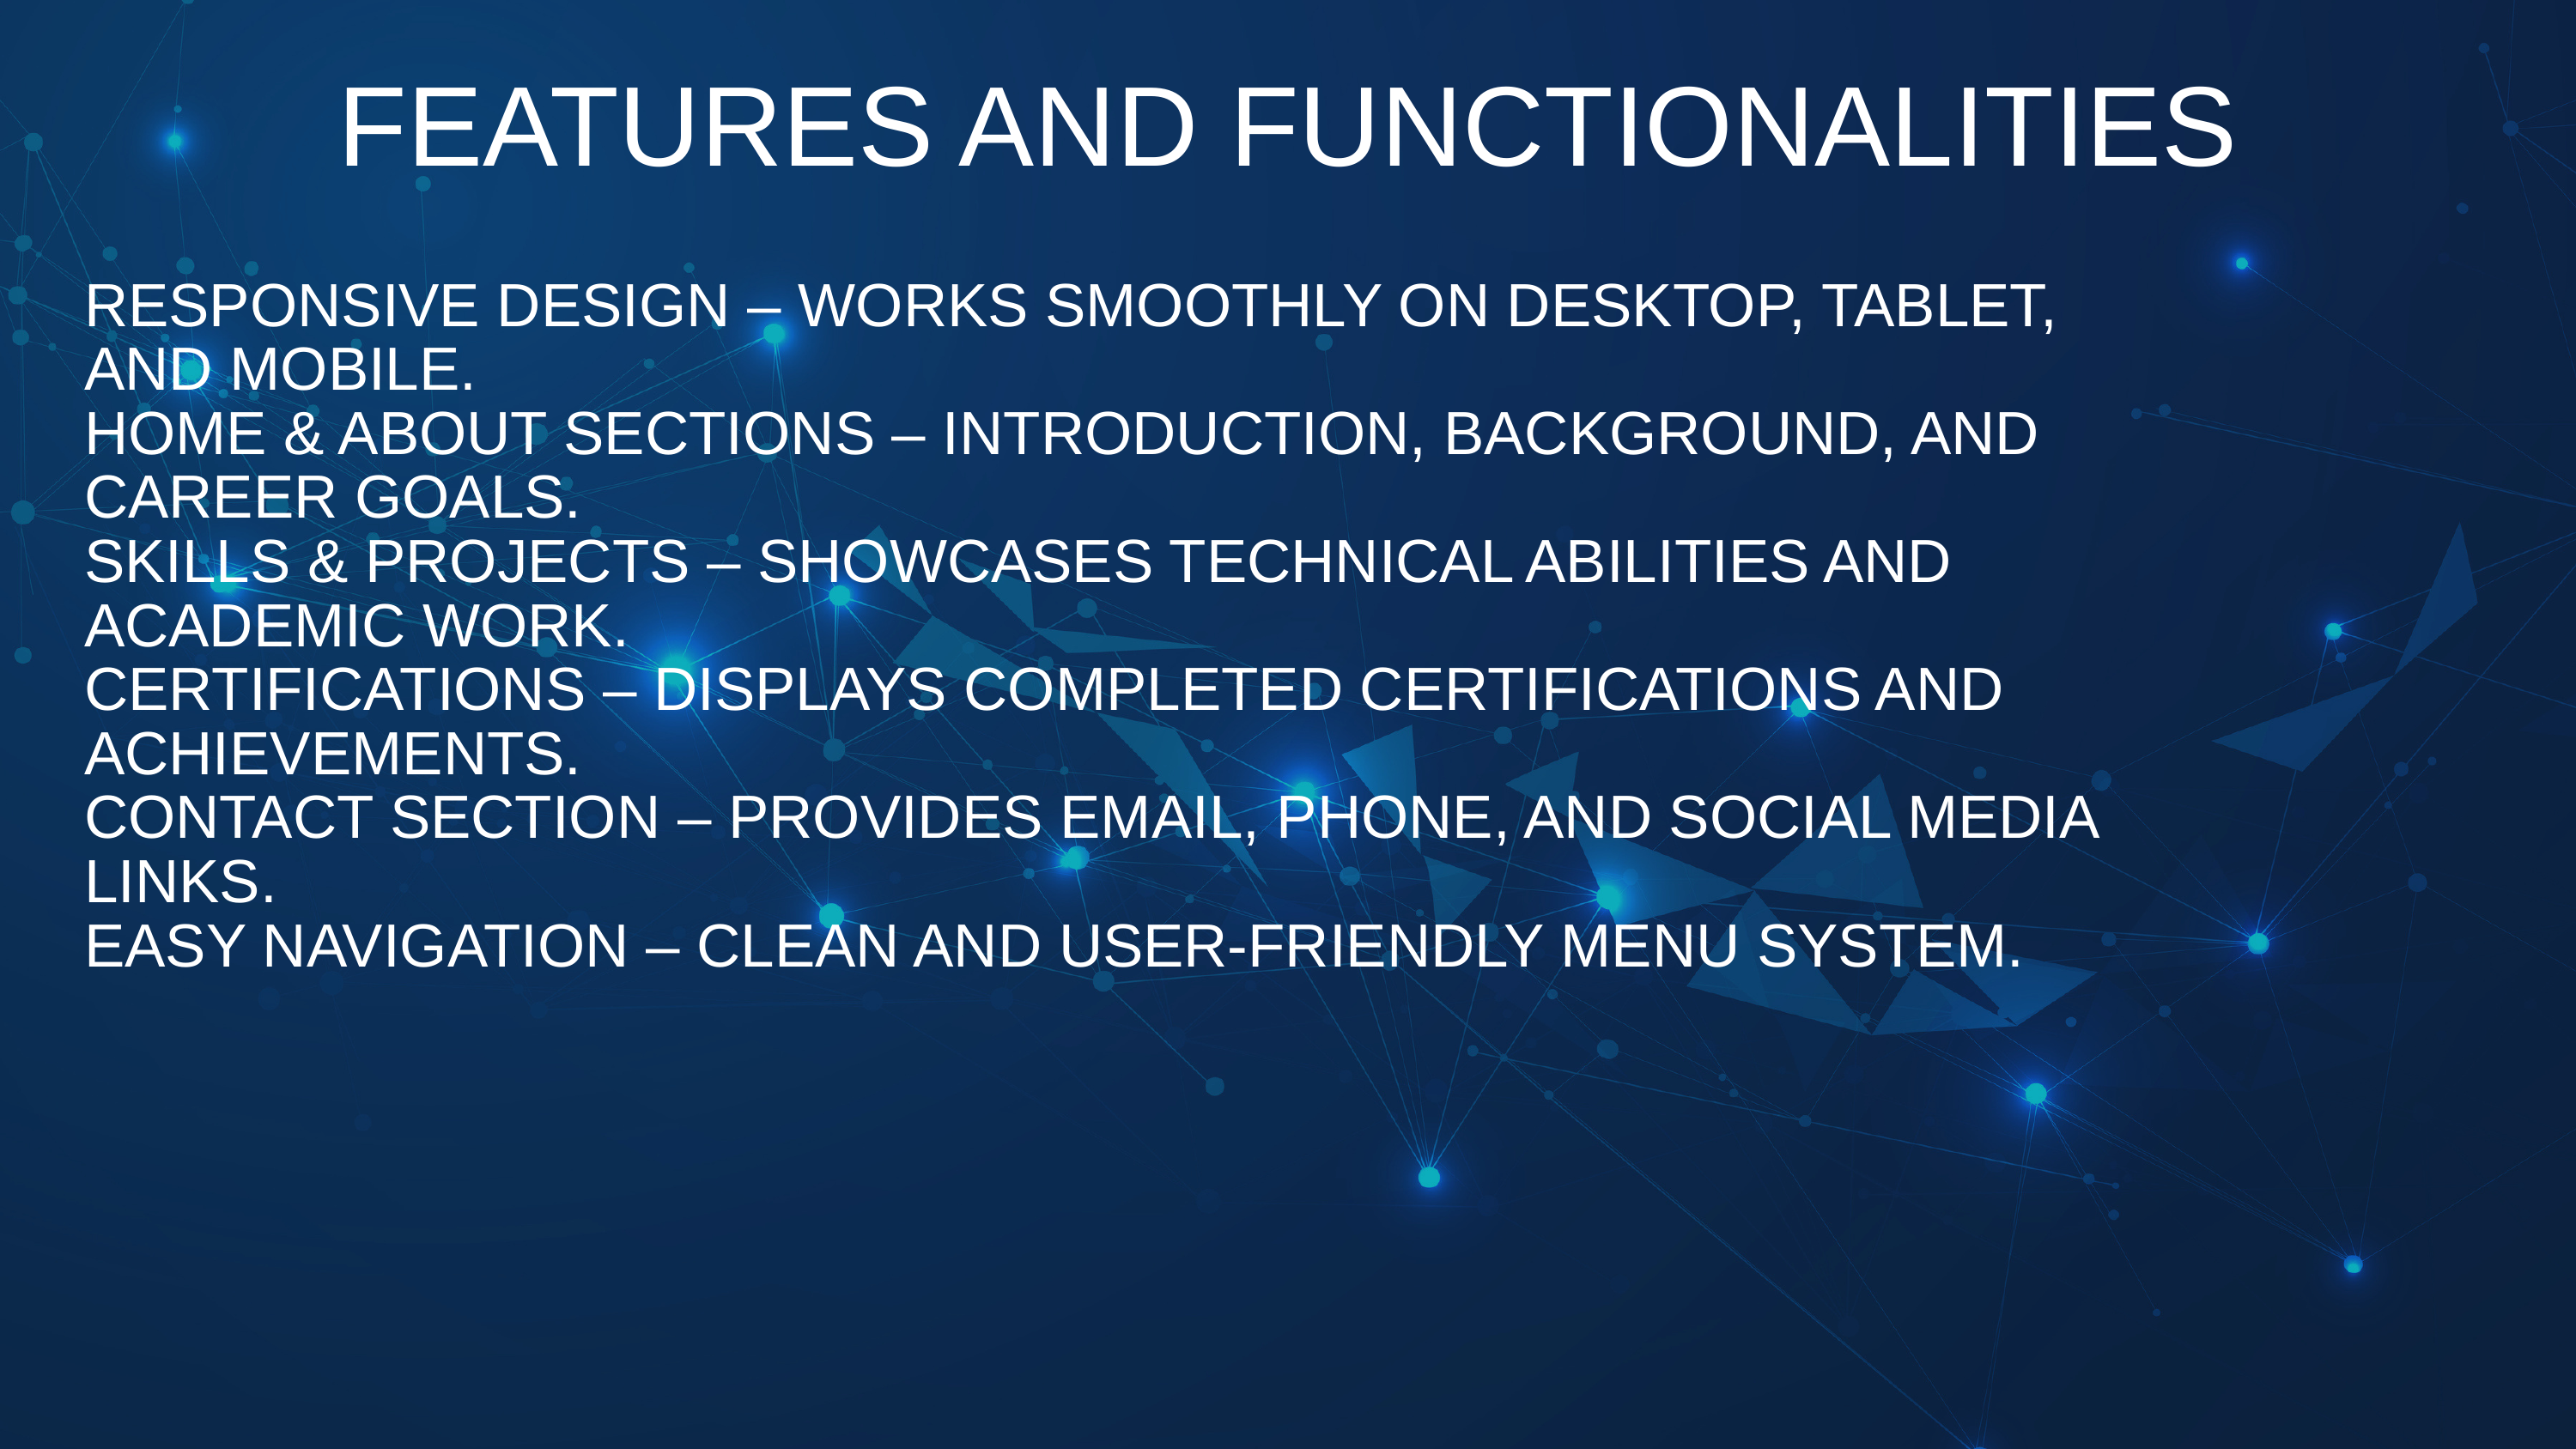

FEATURES AND FUNCTIONALITIES
RESPONSIVE DESIGN – WORKS SMOOTHLY ON DESKTOP, TABLET, AND MOBILE.
HOME & ABOUT SECTIONS – INTRODUCTION, BACKGROUND, AND CAREER GOALS.
SKILLS & PROJECTS – SHOWCASES TECHNICAL ABILITIES AND ACADEMIC WORK.
CERTIFICATIONS – DISPLAYS COMPLETED CERTIFICATIONS AND ACHIEVEMENTS.
CONTACT SECTION – PROVIDES EMAIL, PHONE, AND SOCIAL MEDIA LINKS.
EASY NAVIGATION – CLEAN AND USER-FRIENDLY MENU SYSTEM.